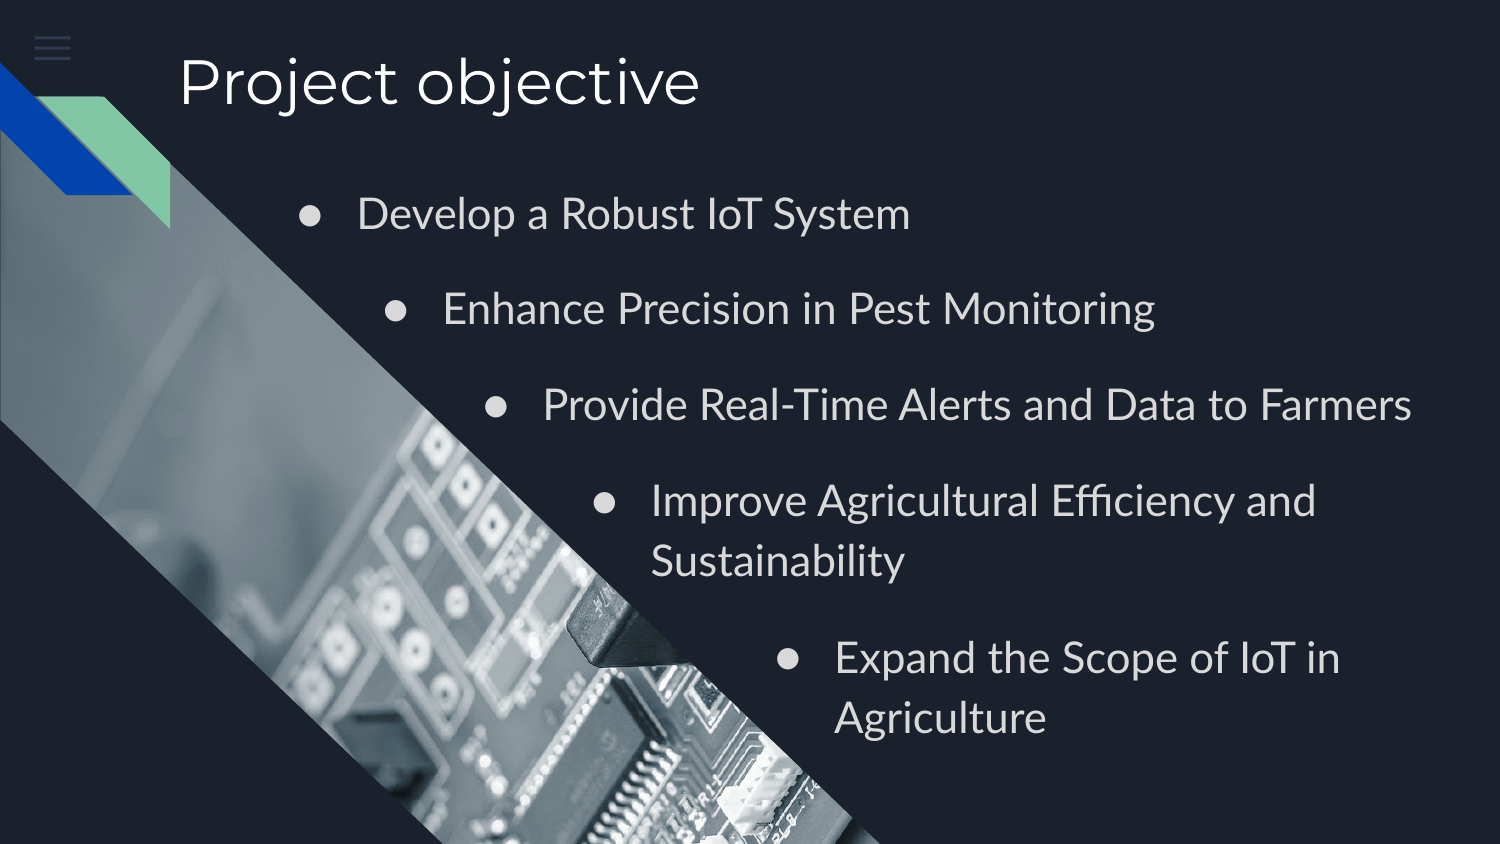

# Project objective
Develop a Robust IoT System
Enhance Precision in Pest Monitoring
Provide Real-Time Alerts and Data to Farmers
Improve Agricultural Efficiency and Sustainability
Expand the Scope of IoT in Agriculture